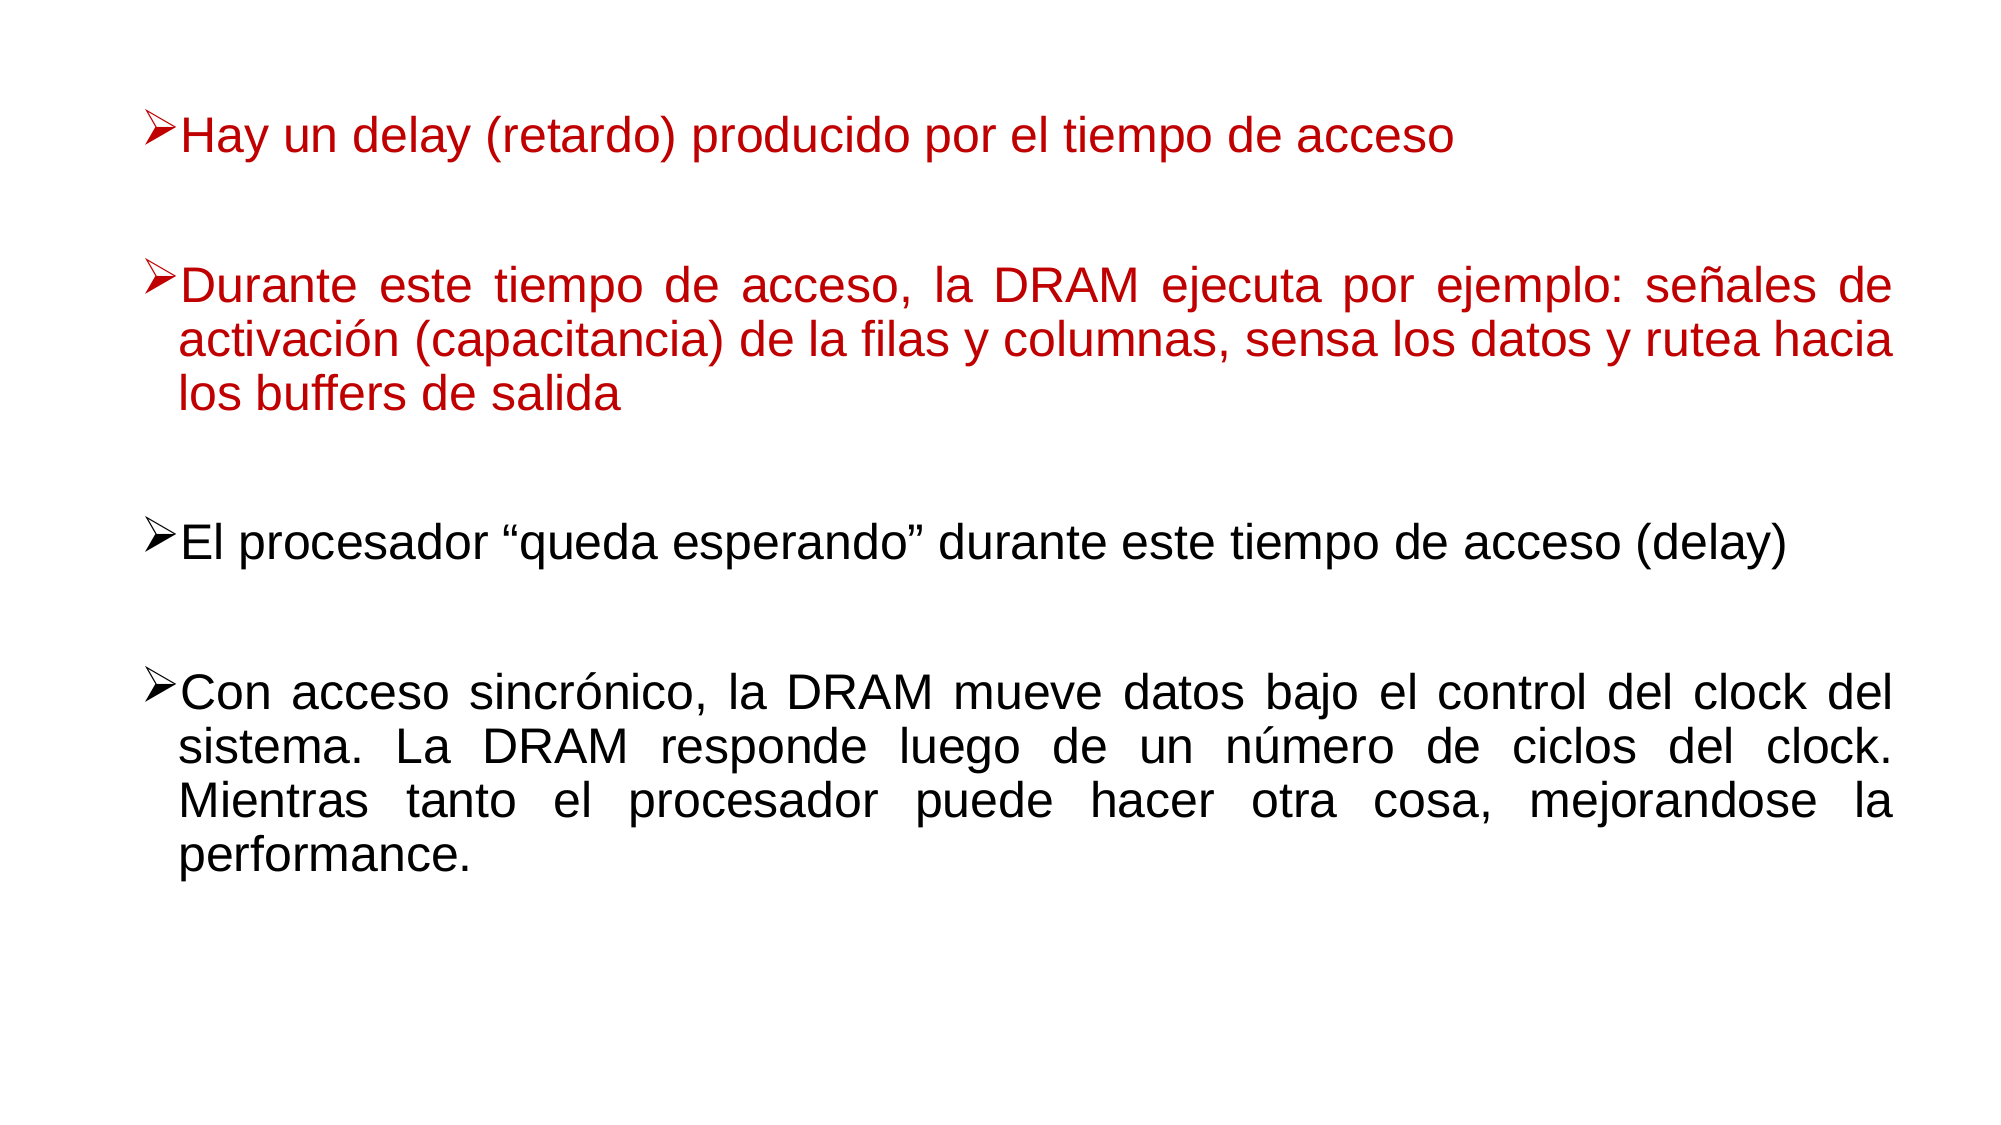

Hay un delay (retardo) producido por el tiempo de acceso

Durante este tiempo de acceso, la DRAM ejecuta por ejemplo: señales de activación (capacitancia) de la filas y columnas, sensa los datos y rutea hacia los buffers de salida

El procesador “queda esperando” durante este tiempo de acceso (delay)

Con acceso sincrónico, la DRAM mueve datos bajo el control del clock del sistema. La DRAM responde luego de un número de ciclos del clock. Mientras tanto el procesador puede hacer otra cosa, mejorandose la performance.